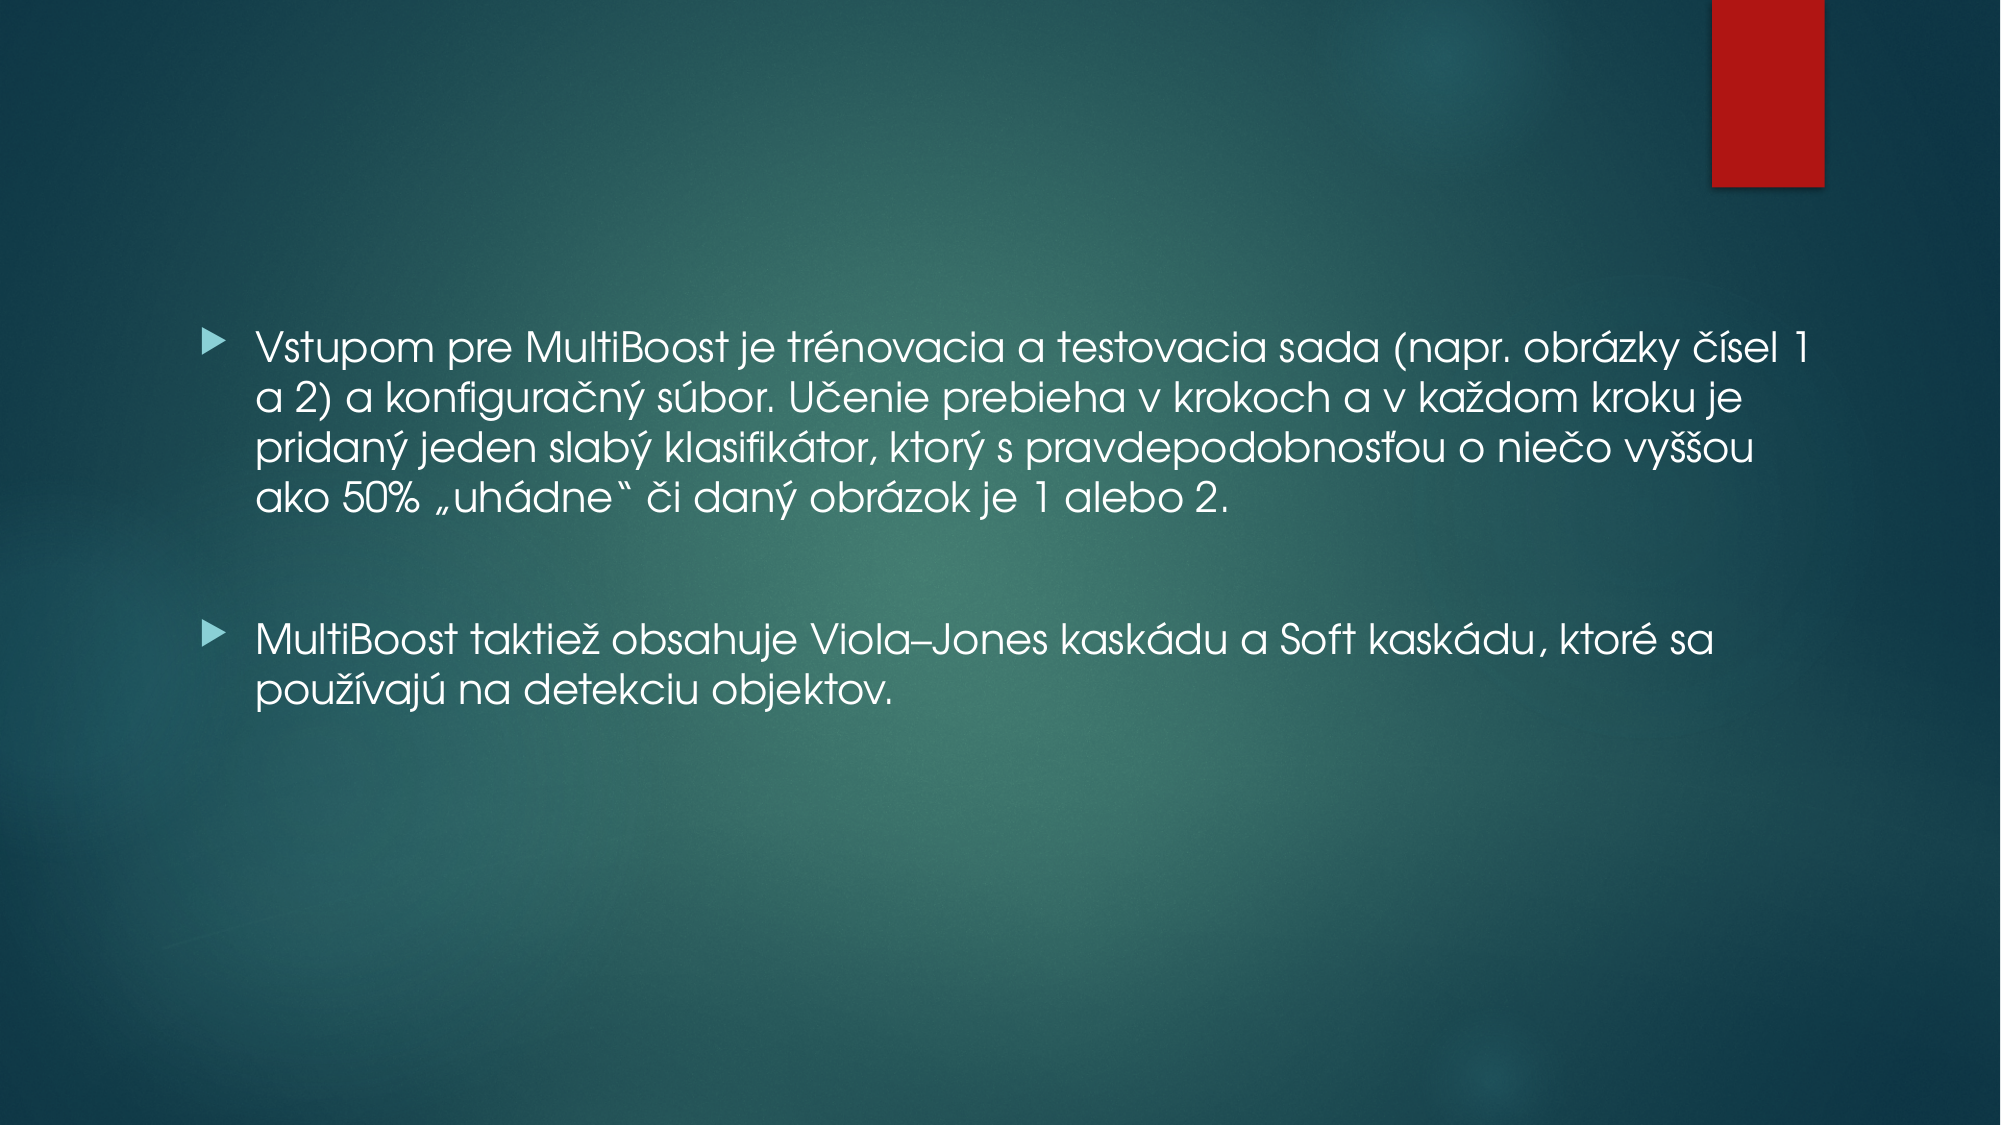

Vstupom pre MultiBoost je trénovacia a testovacia sada (napr. obrázky čísel 1 a 2) a konfiguračný súbor. Učenie prebieha v krokoch a v každom kroku je pridaný jeden slabý klasifikátor, ktorý s pravdepodobnosťou o niečo vyššou ako 50% „uhádne“ či daný obrázok je 1 alebo 2.

MultiBoost taktiež obsahuje Viola–Jones kaskádu a Soft kaskádu, ktoré sa používajú na detekciu objektov.